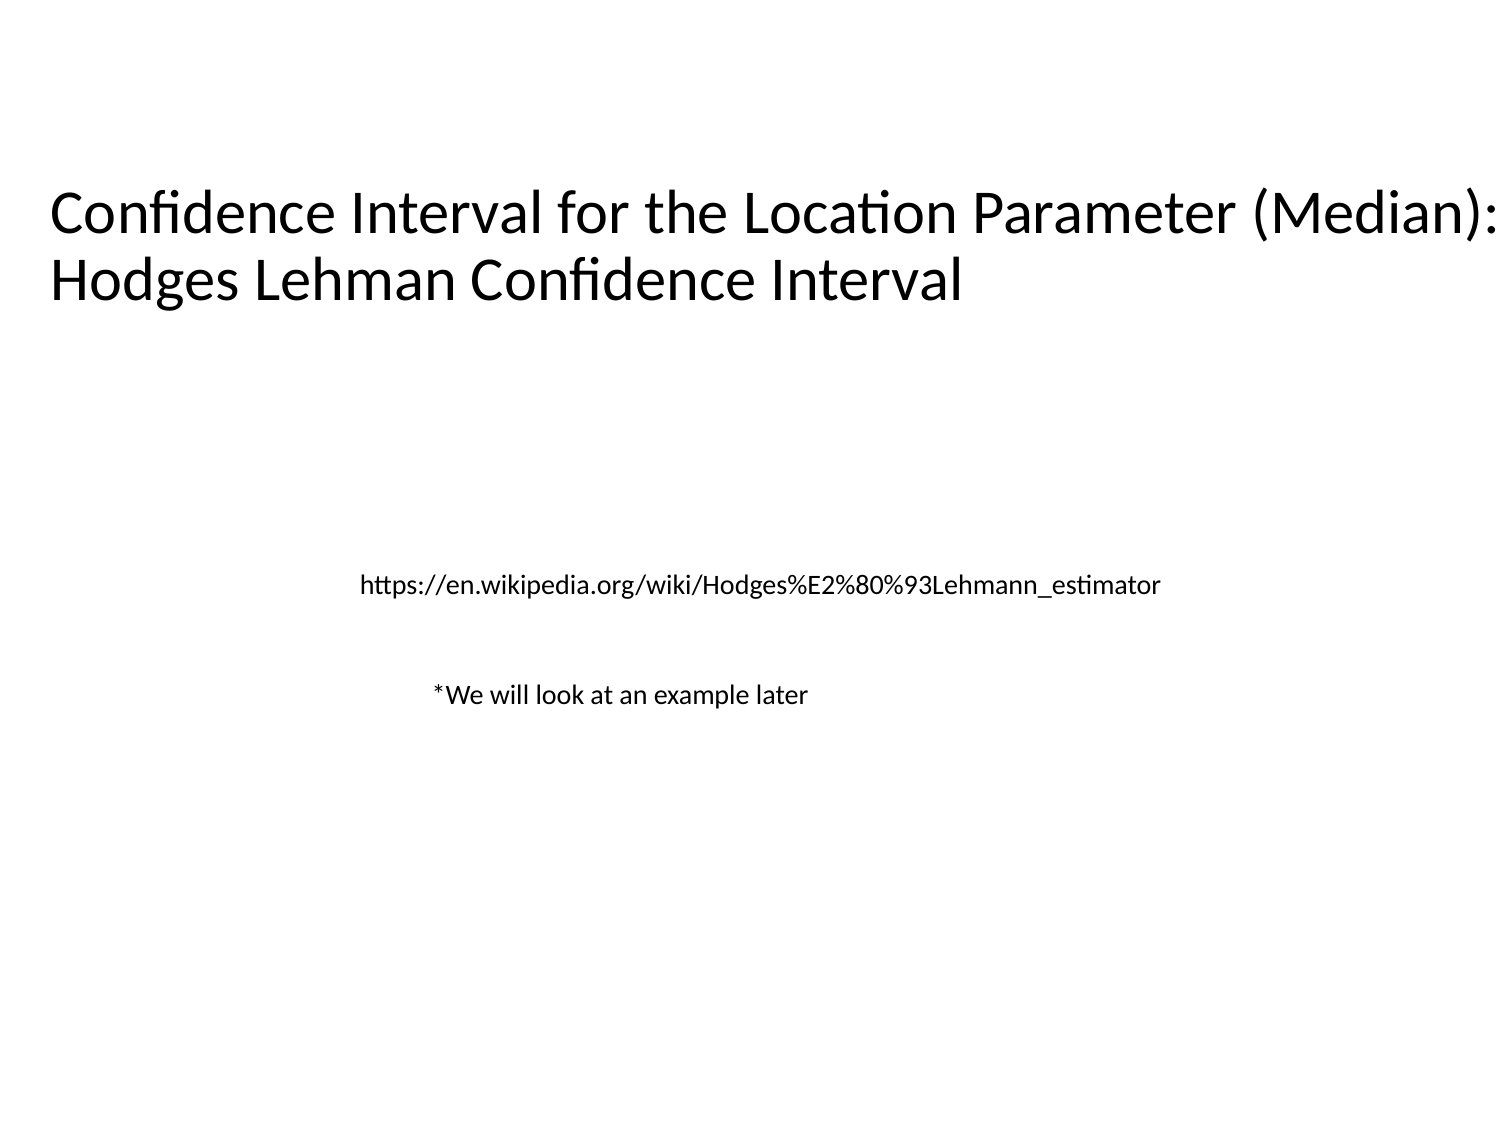

# Confidence Interval for the Location Parameter (Median): Hodges Lehman Confidence Interval
https://en.wikipedia.org/wiki/Hodges%E2%80%93Lehmann_estimator
*We will look at an example later